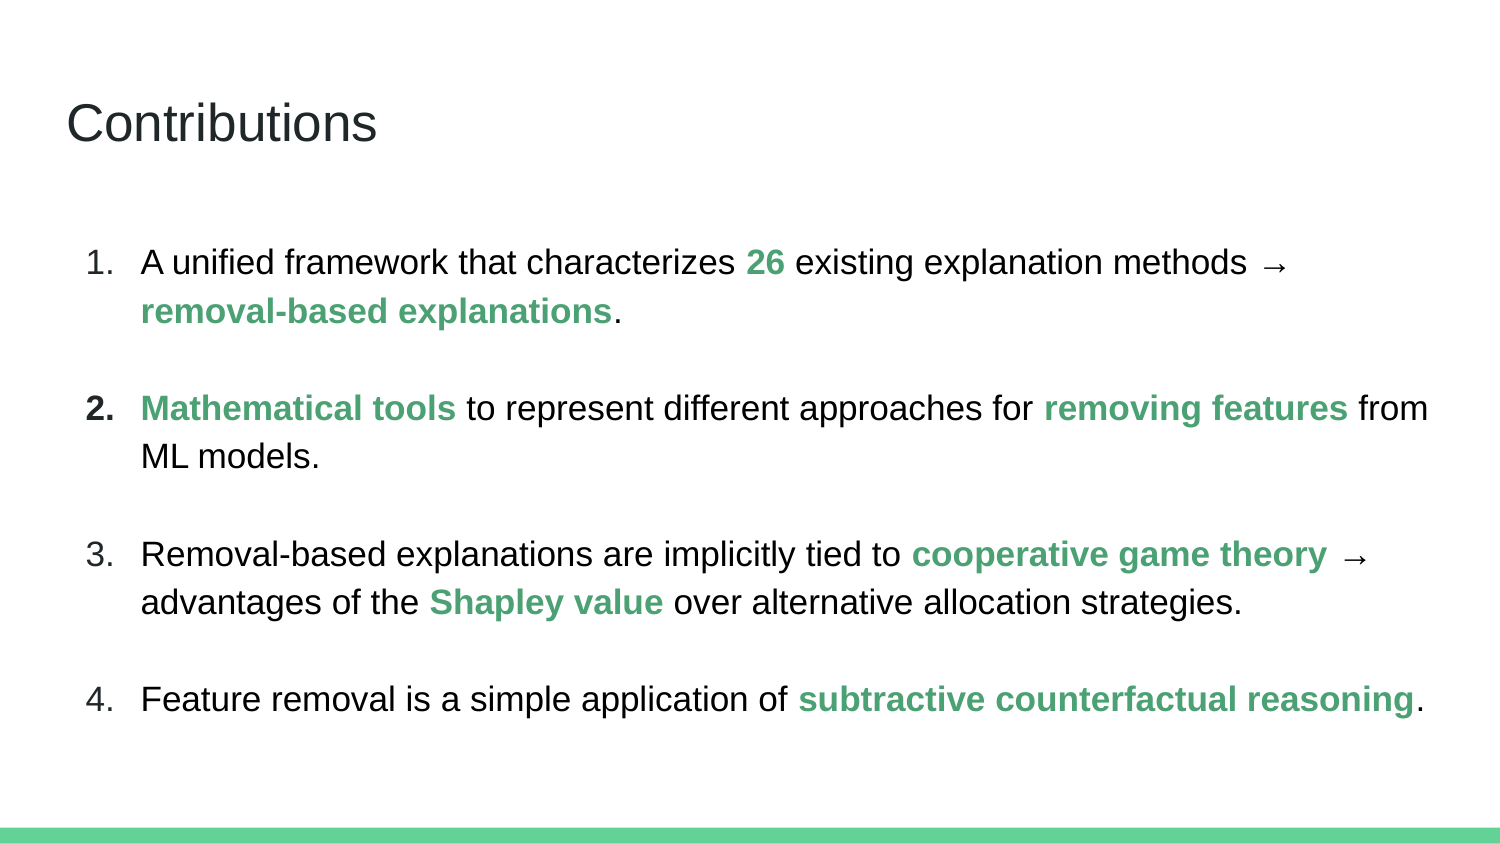

# Contributions
A unified framework that characterizes 26 existing explanation methods → removal-based explanations.

Mathematical tools to represent different approaches for removing features from ML models.

Removal-based explanations are implicitly tied to cooperative game theory → advantages of the Shapley value over alternative allocation strategies.

Feature removal is a simple application of subtractive counterfactual reasoning.